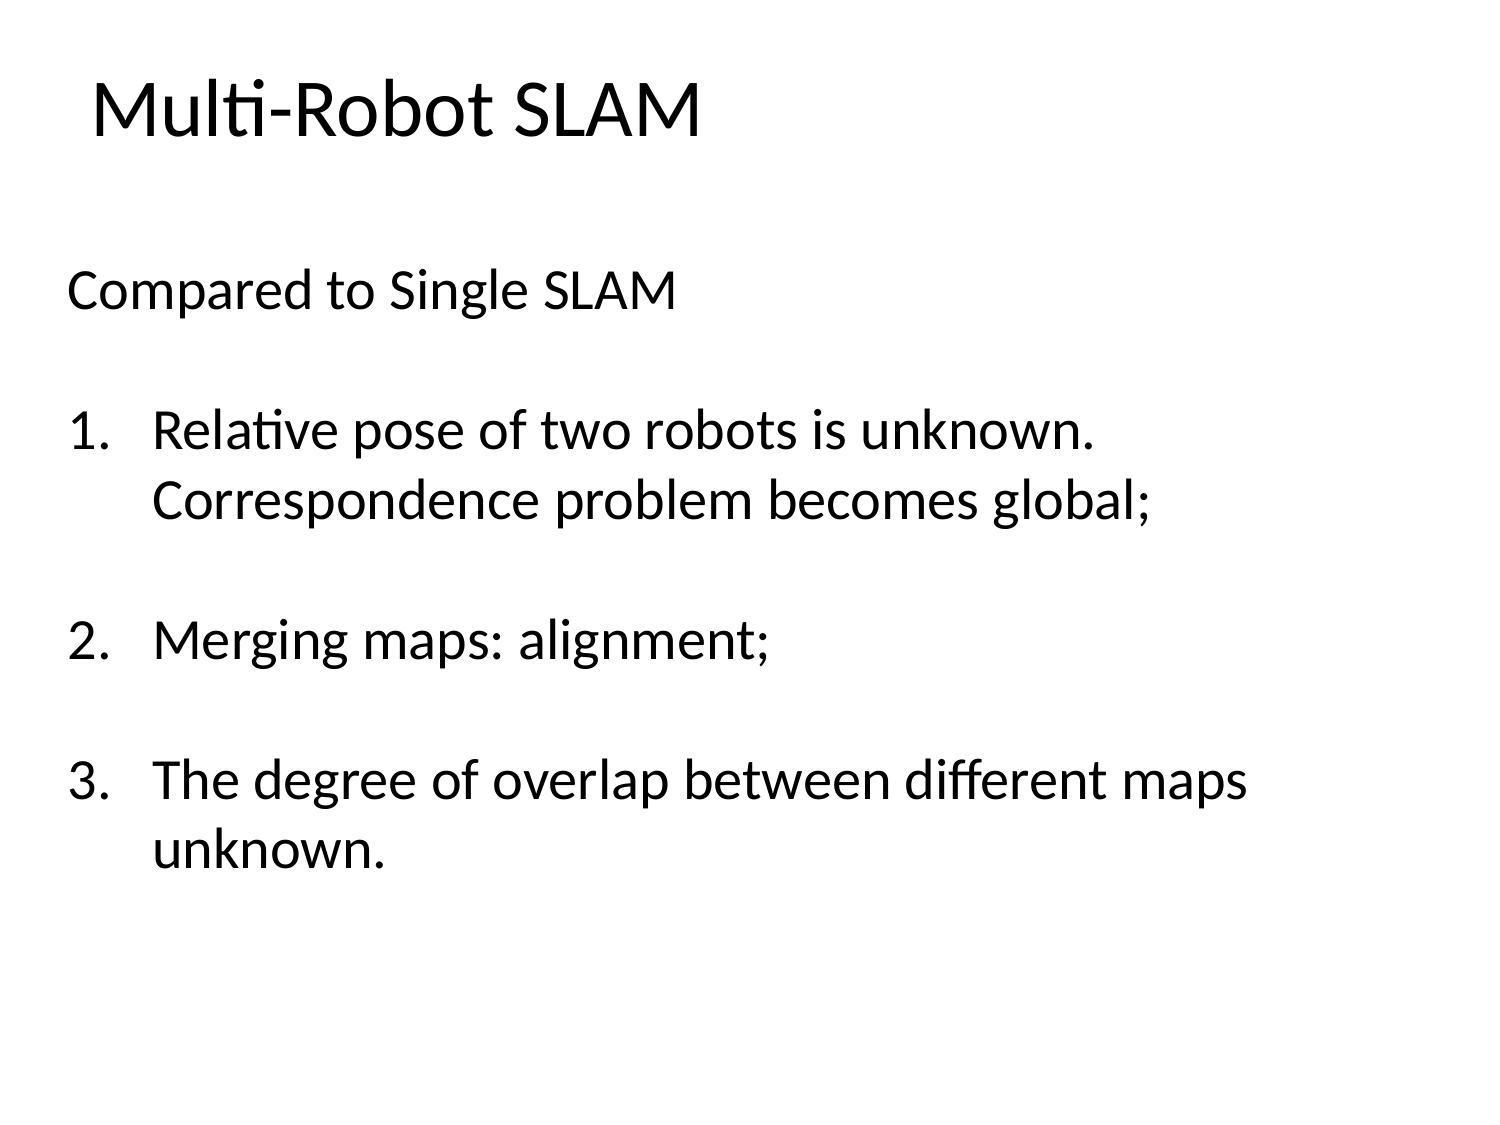

# Multi-Robot SLAM
Compared to Single SLAM

Relative pose of two robots is unknown.   Correspondence problem becomes global;

Merging maps: alignment;

The degree of overlap between different maps unknown.